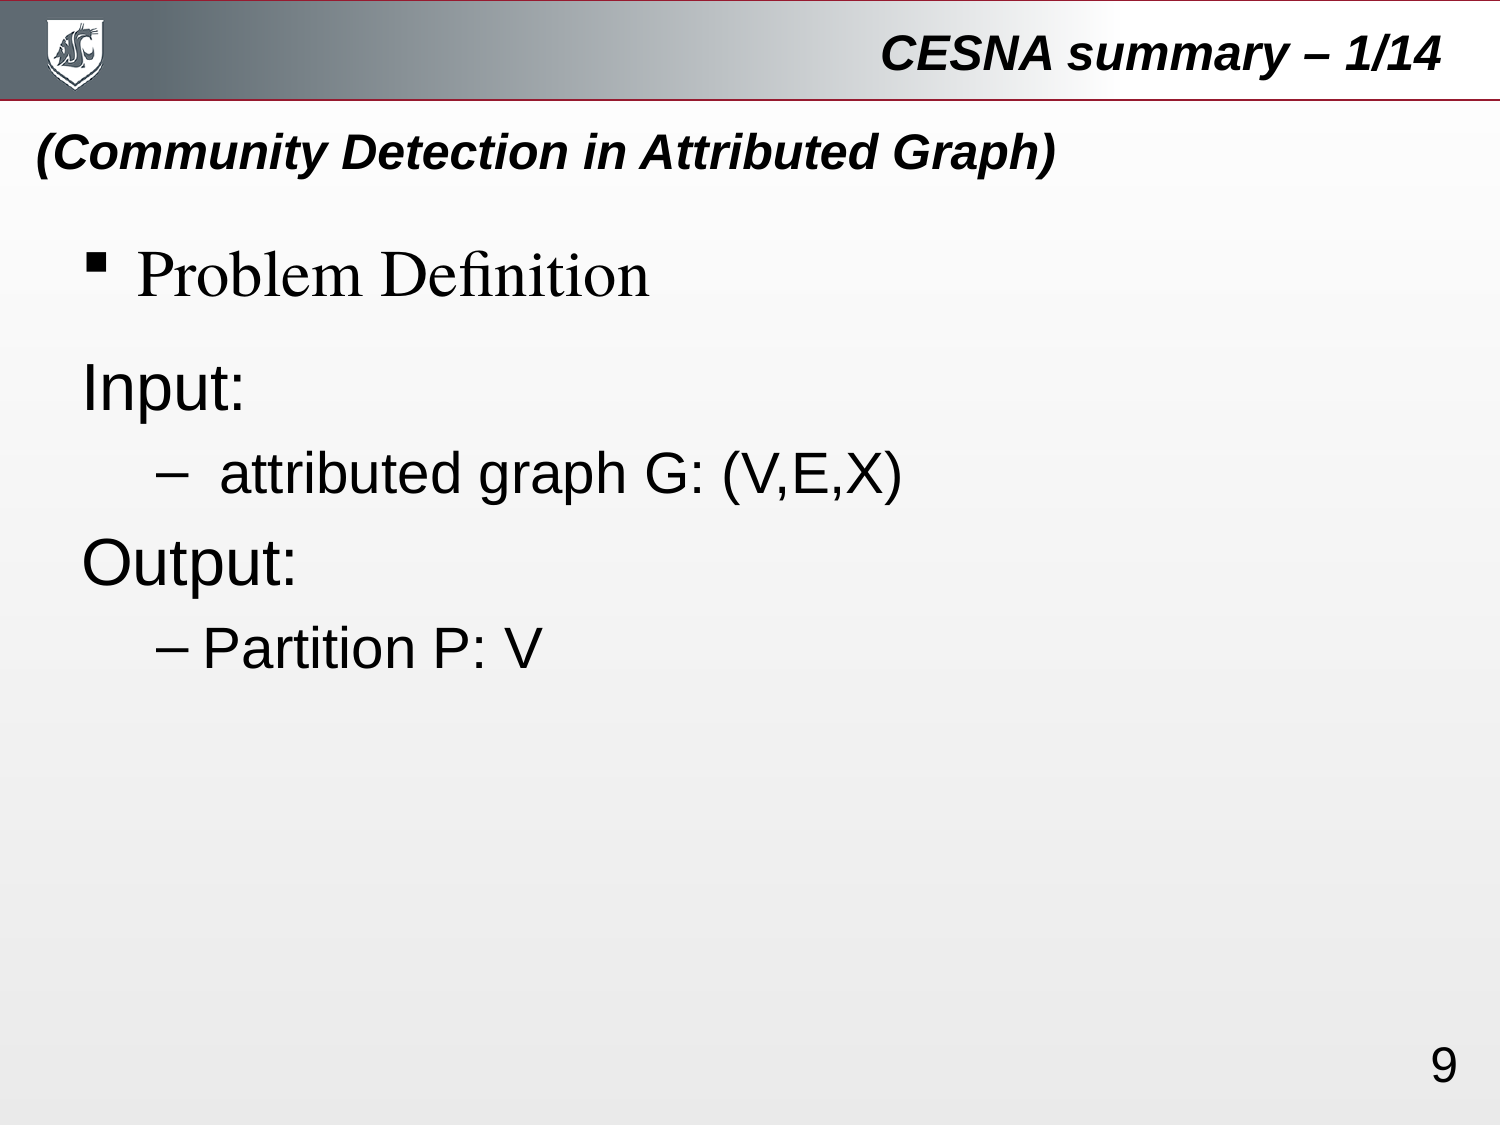

CESNA summary – 1/14
(Community Detection in Attributed Graph)
Problem Definition
Input:
 attributed graph G: (V,E,X)
Output:
Partition P: V

9